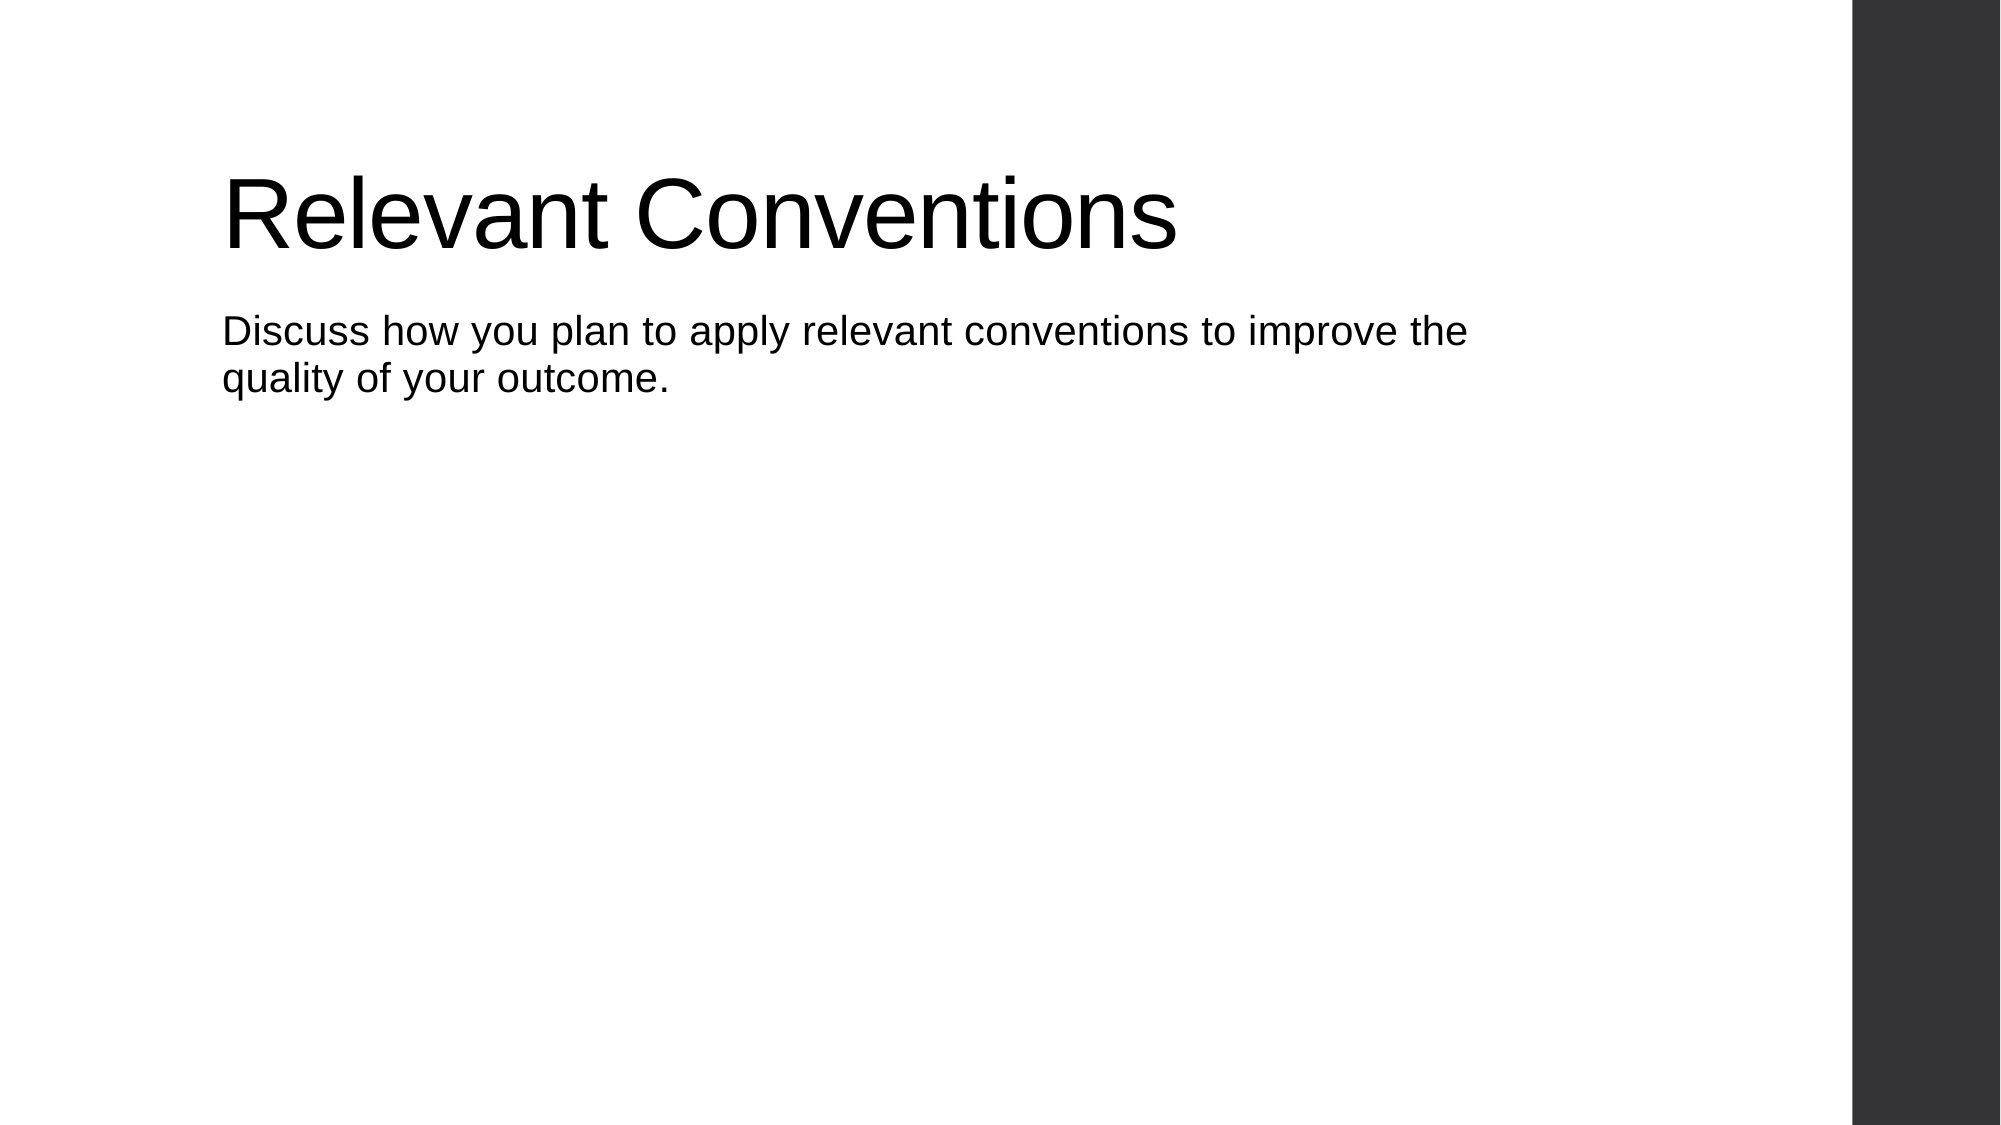

# Relevant Conventions
Discuss how you plan to apply relevant conventions to improve the quality of your outcome.